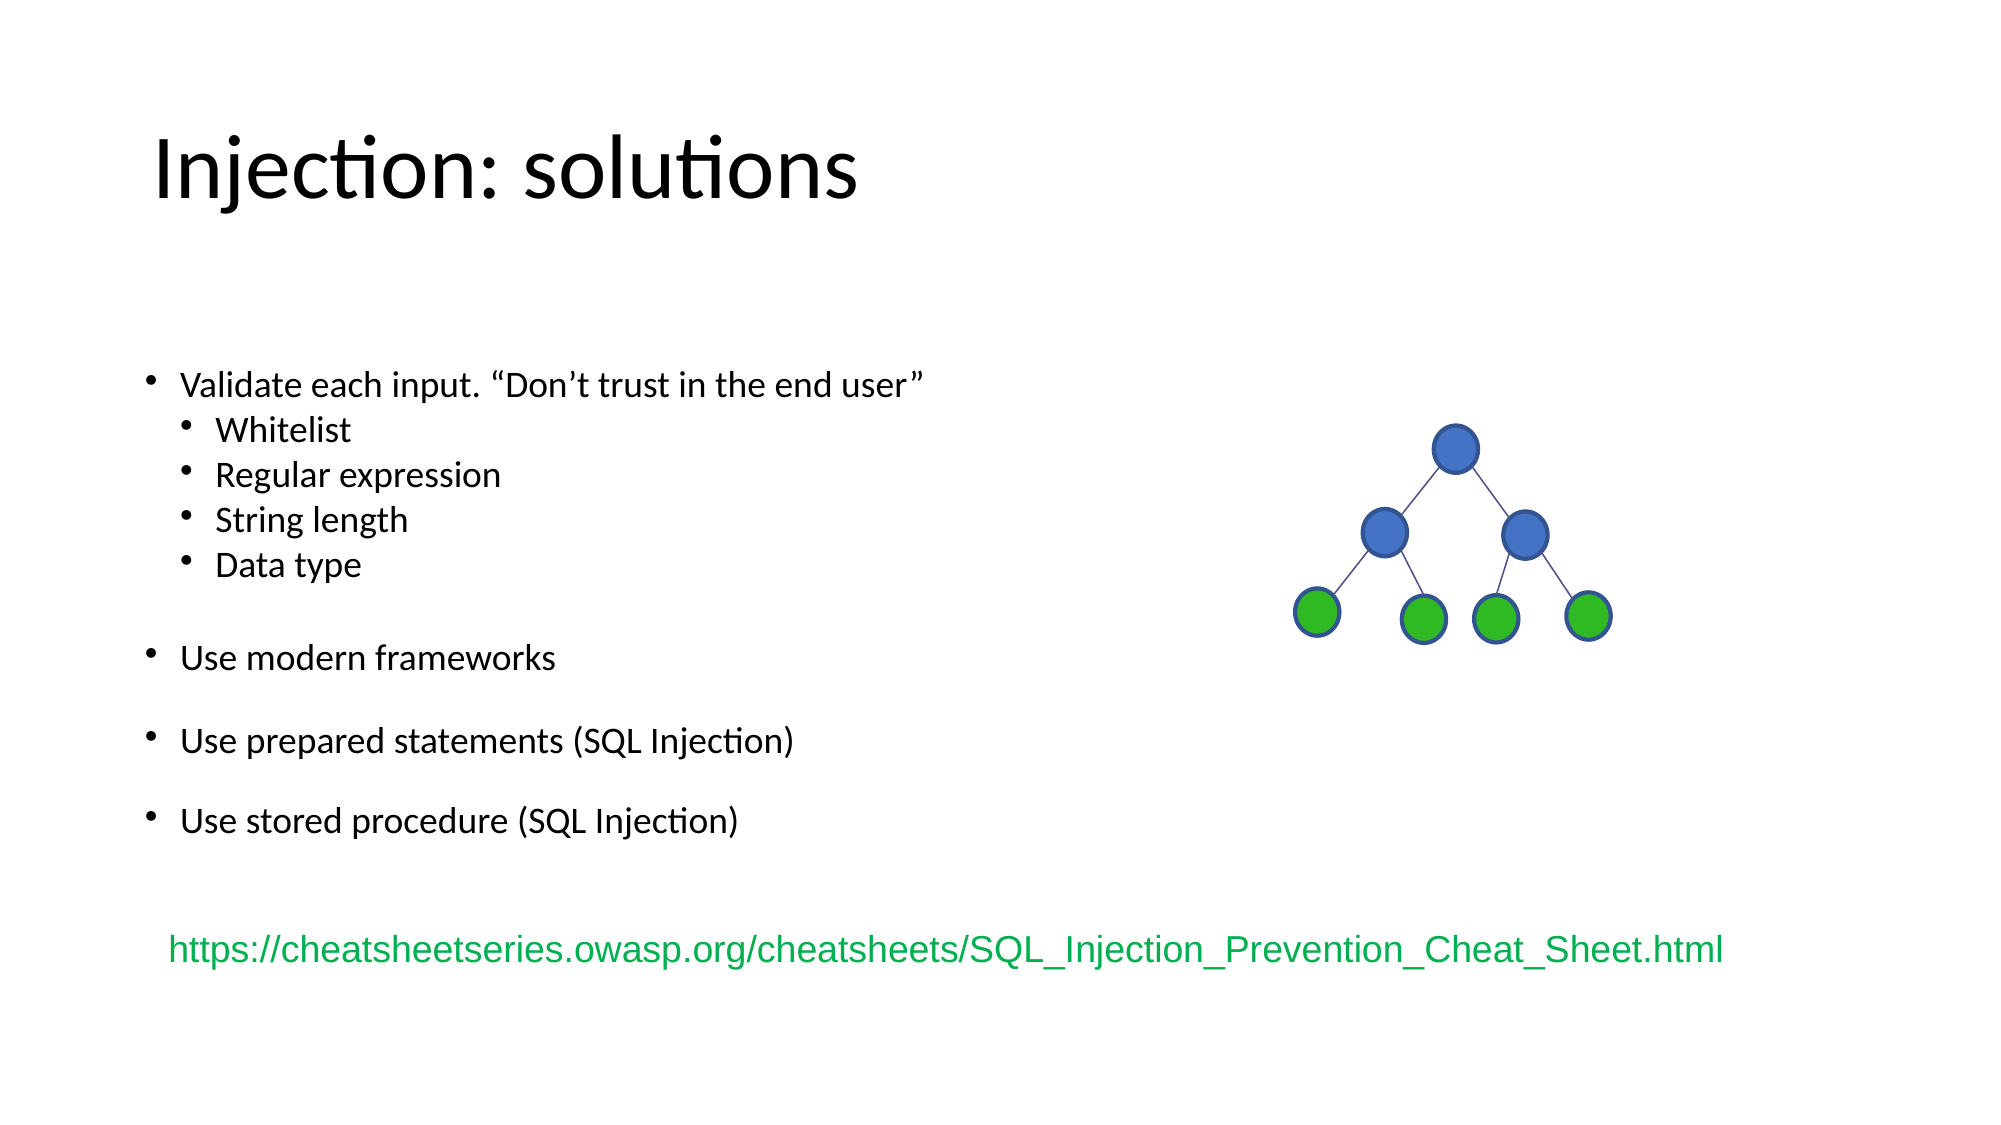

Injection: solutions
Validate each input. “Don’t trust in the end user”
Whitelist
Regular expression
String length
Data type

Use modern frameworks
Use prepared statements (SQL Injection)
Use stored procedure (SQL Injection)
https://cheatsheetseries.owasp.org/cheatsheets/SQL_Injection_Prevention_Cheat_Sheet.html